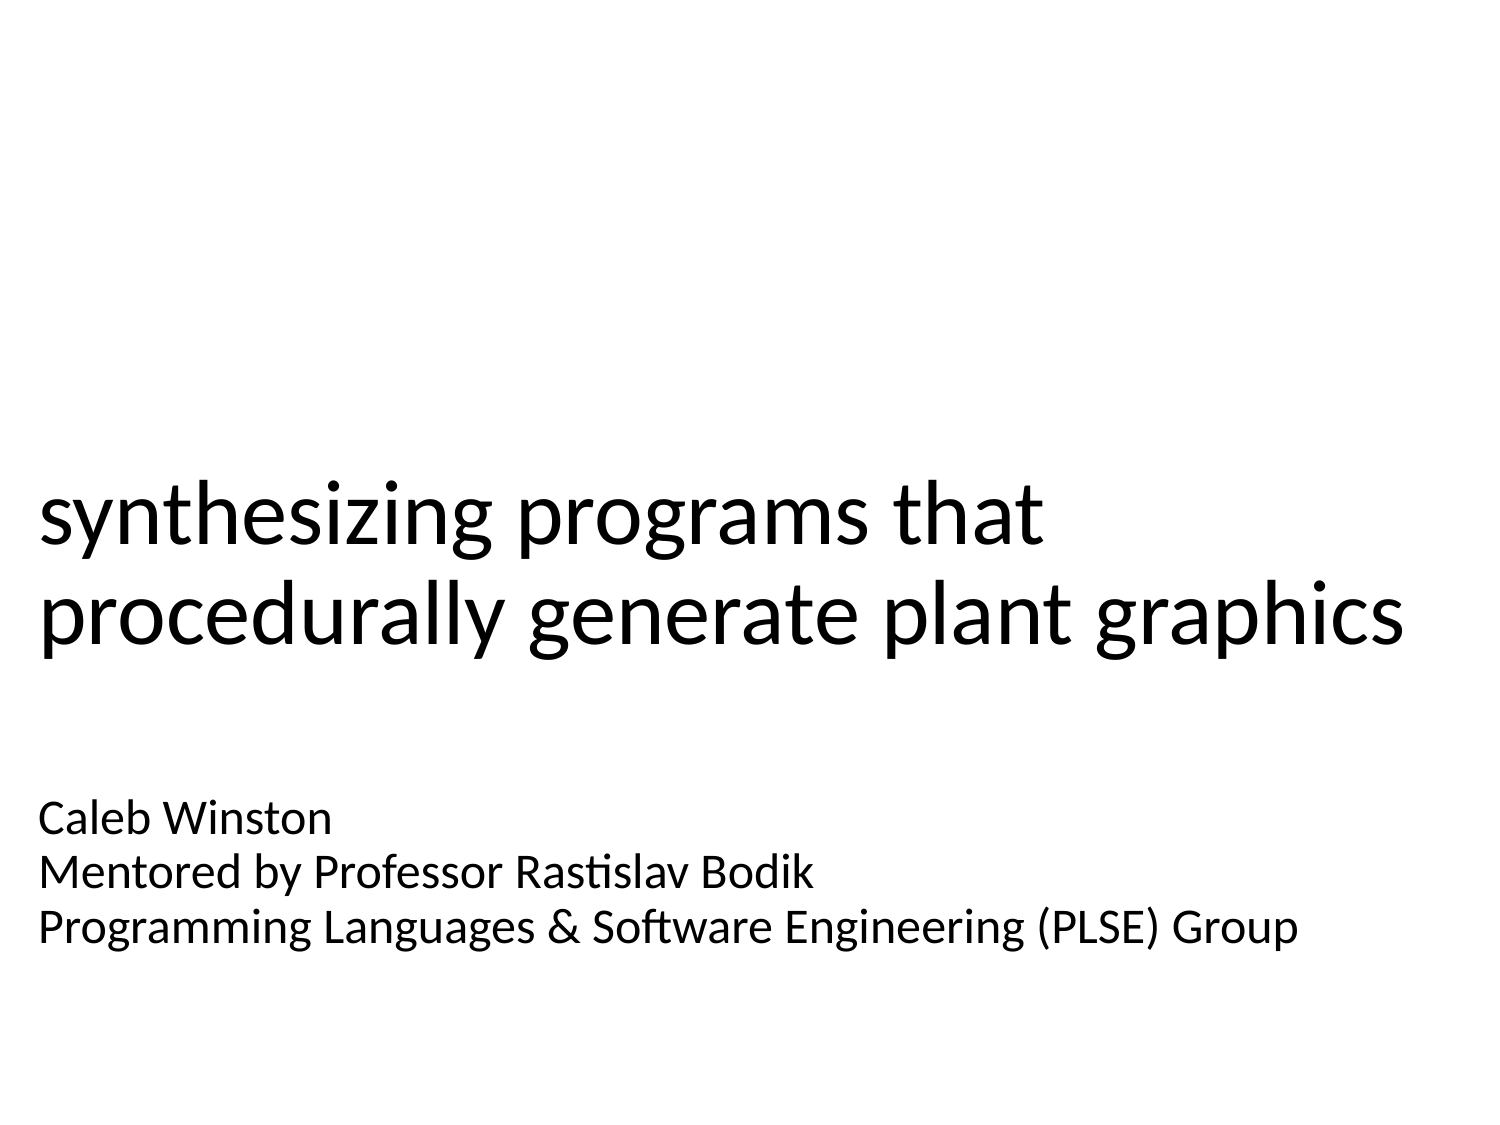

# synthesizing programs that procedurally generate plant graphics
Caleb Winston
Mentored by Professor Rastislav Bodik
Programming Languages & Software Engineering (PLSE) Group